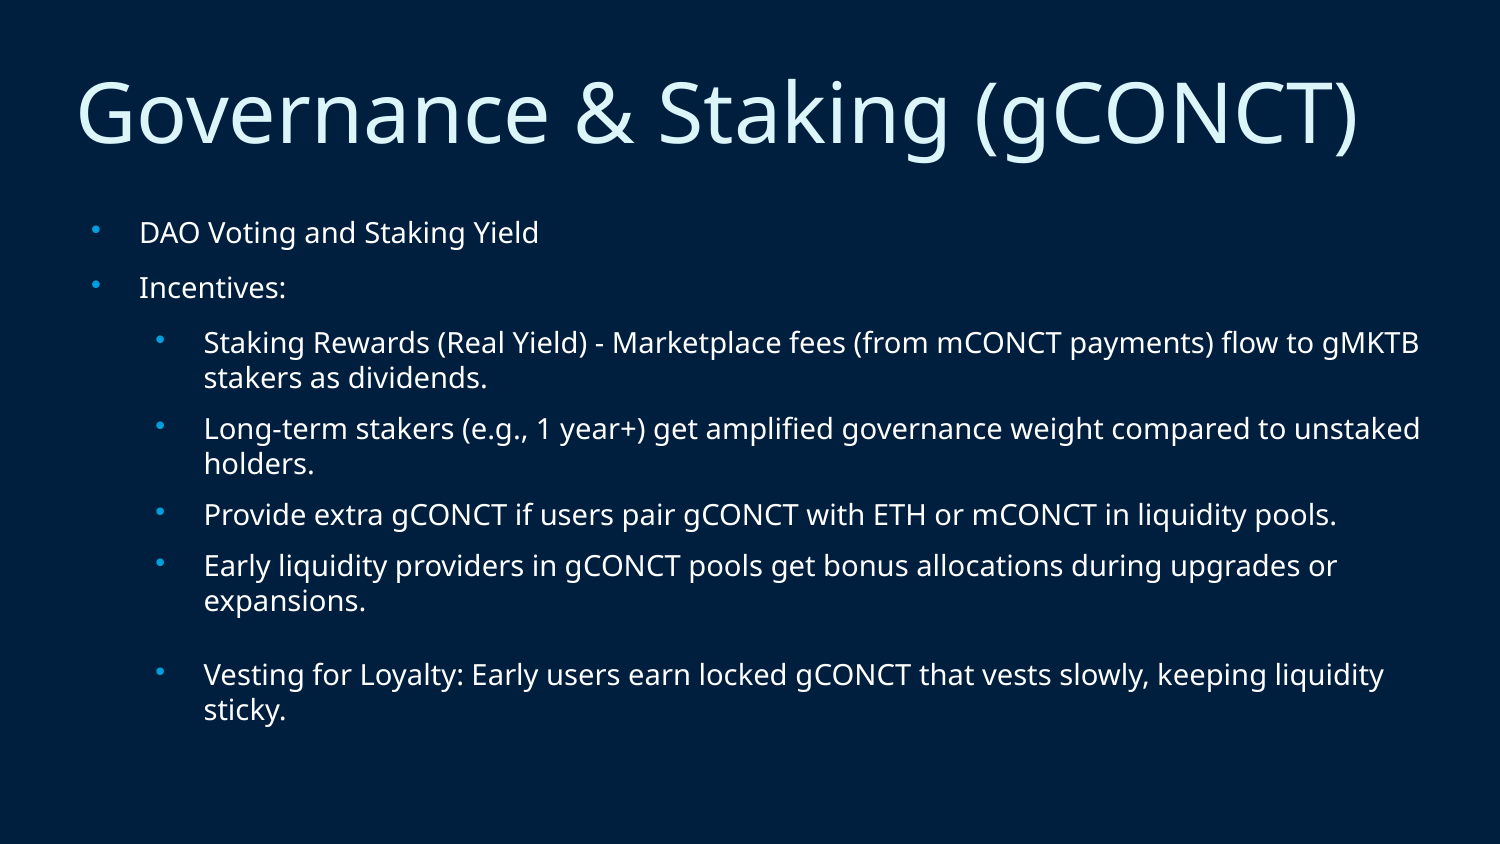

# Governance & Staking (gCONCT)
DAO Voting and Staking Yield
Incentives:
Staking Rewards (Real Yield) - Marketplace fees (from mCONCT payments) flow to gMKTB stakers as dividends.
Long-term stakers (e.g., 1 year+) get amplified governance weight compared to unstaked holders.
Provide extra gCONCT if users pair gCONCT with ETH or mCONCT in liquidity pools.
Early liquidity providers in gCONCT pools get bonus allocations during upgrades or expansions.
Vesting for Loyalty: Early users earn locked gCONCT that vests slowly, keeping liquidity sticky.